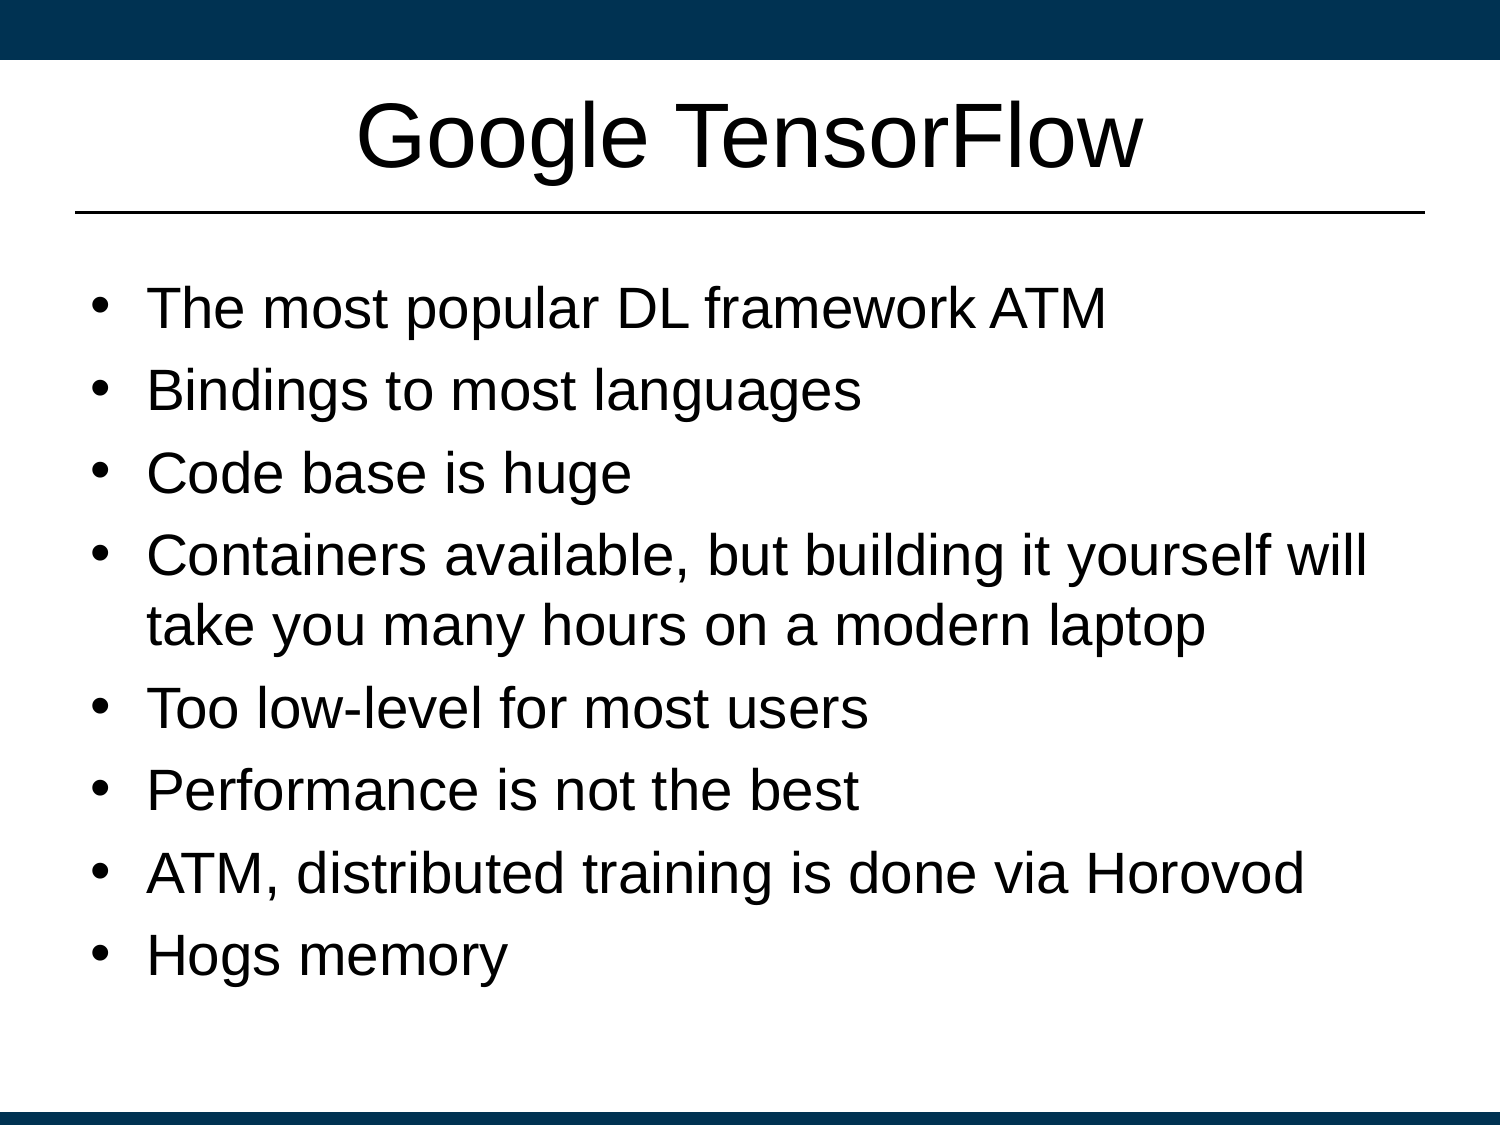

# Google TensorFlow
The most popular DL framework ATM
Bindings to most languages
Code base is huge
Containers available, but building it yourself will take you many hours on a modern laptop
Too low-level for most users
Performance is not the best
ATM, distributed training is done via Horovod
Hogs memory